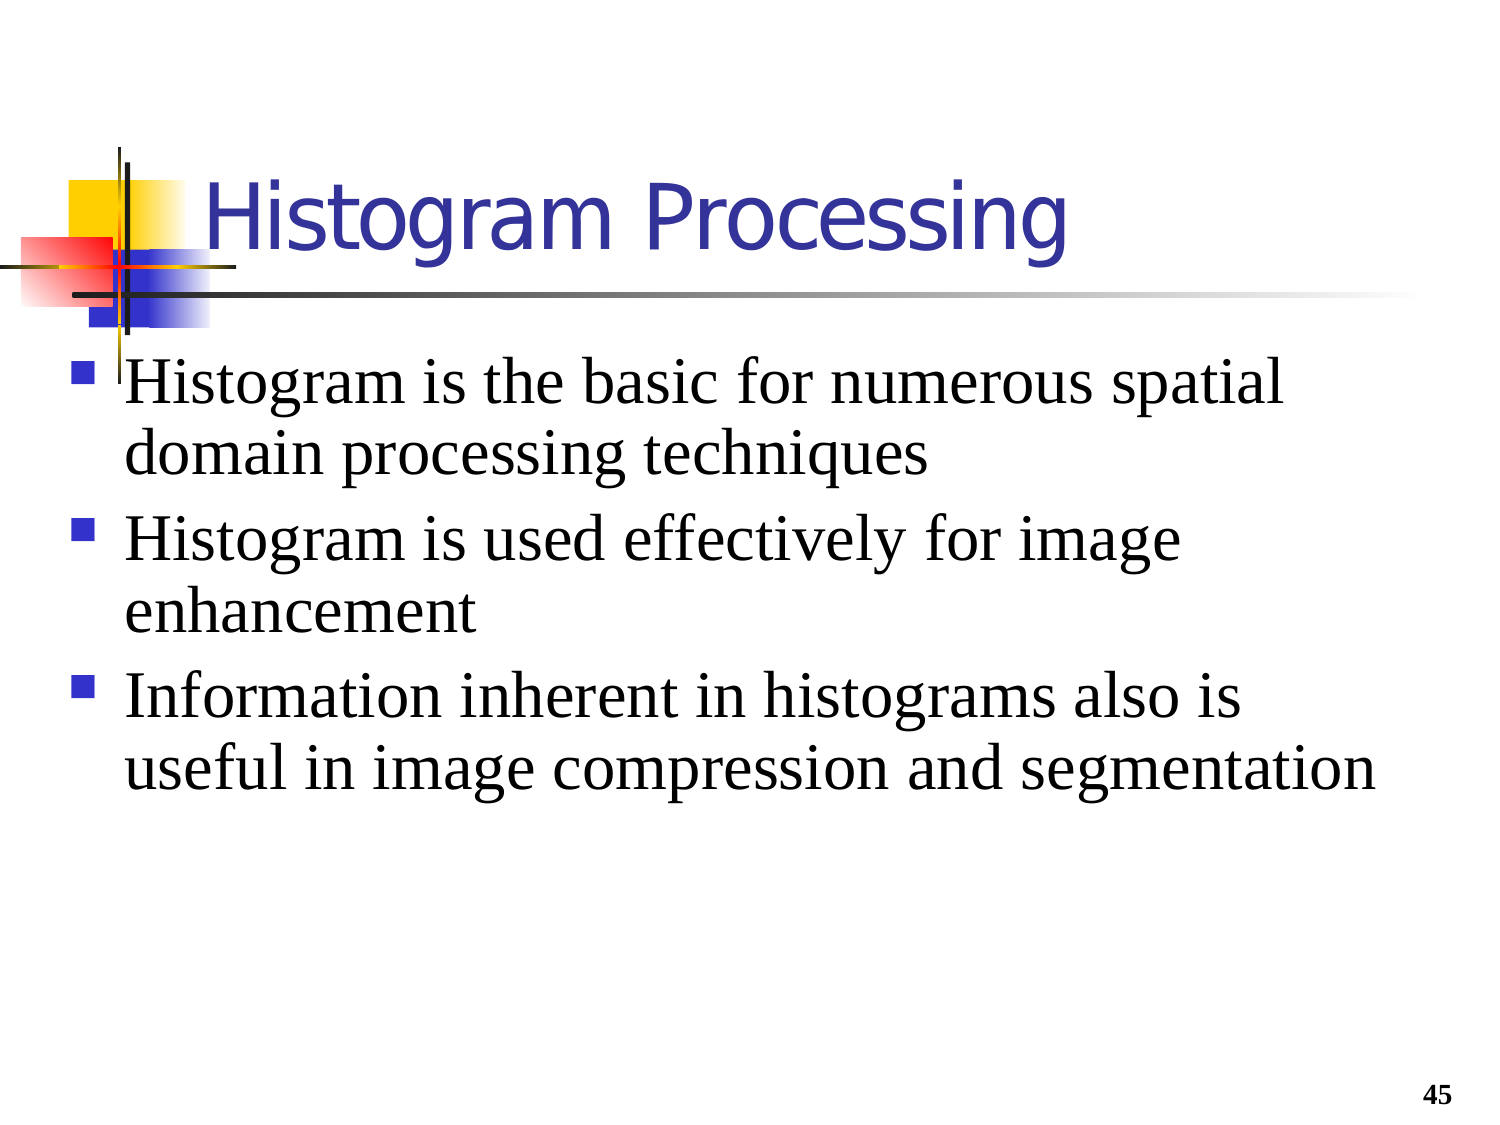

# Histogram Processing
Histogram is the basic for numerous spatial domain processing techniques
Histogram is used effectively for image enhancement
Information inherent in histograms also is useful in image compression and segmentation
45